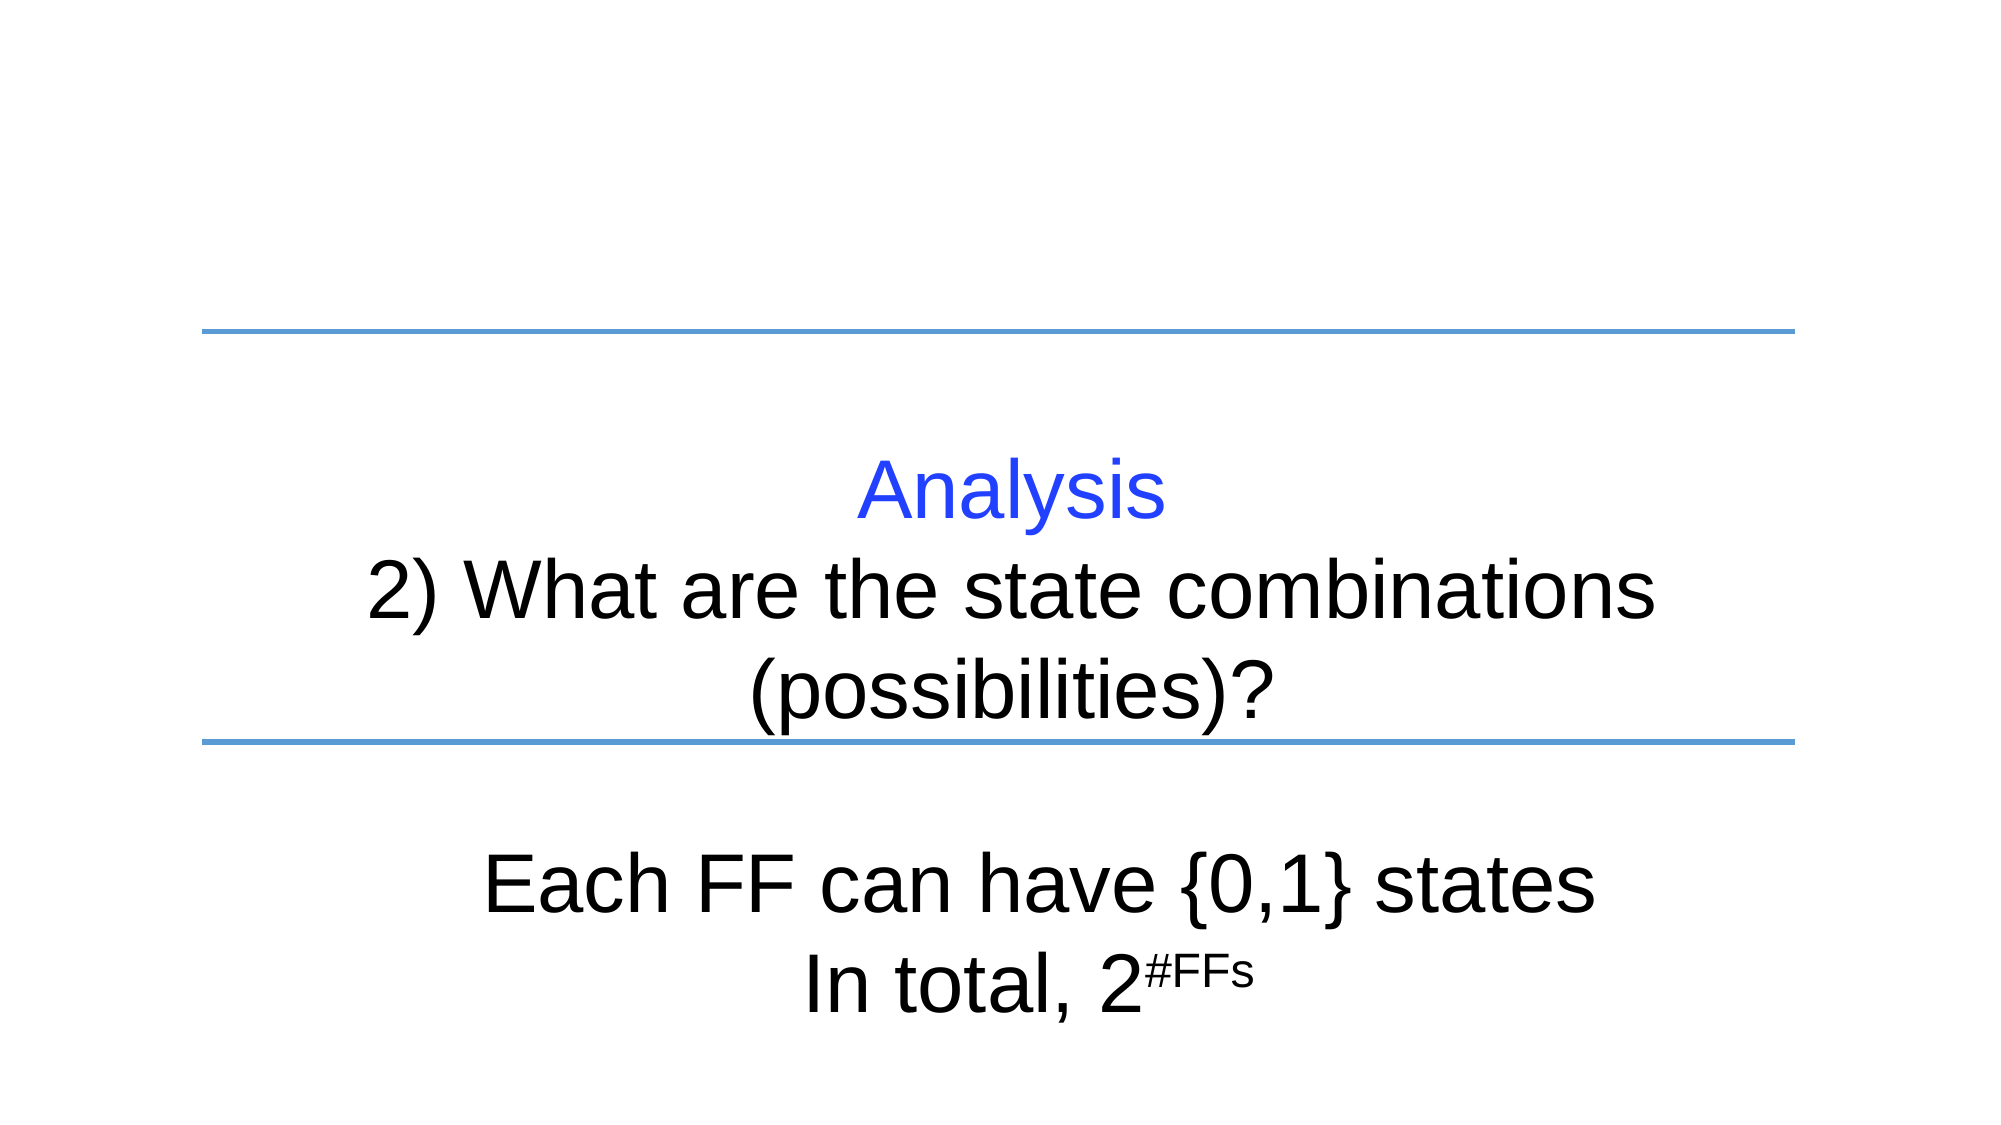

Analysis
2) What are the state combinations (possibilities)?
Each FF can have {0,1} states
In total, 2#FFs